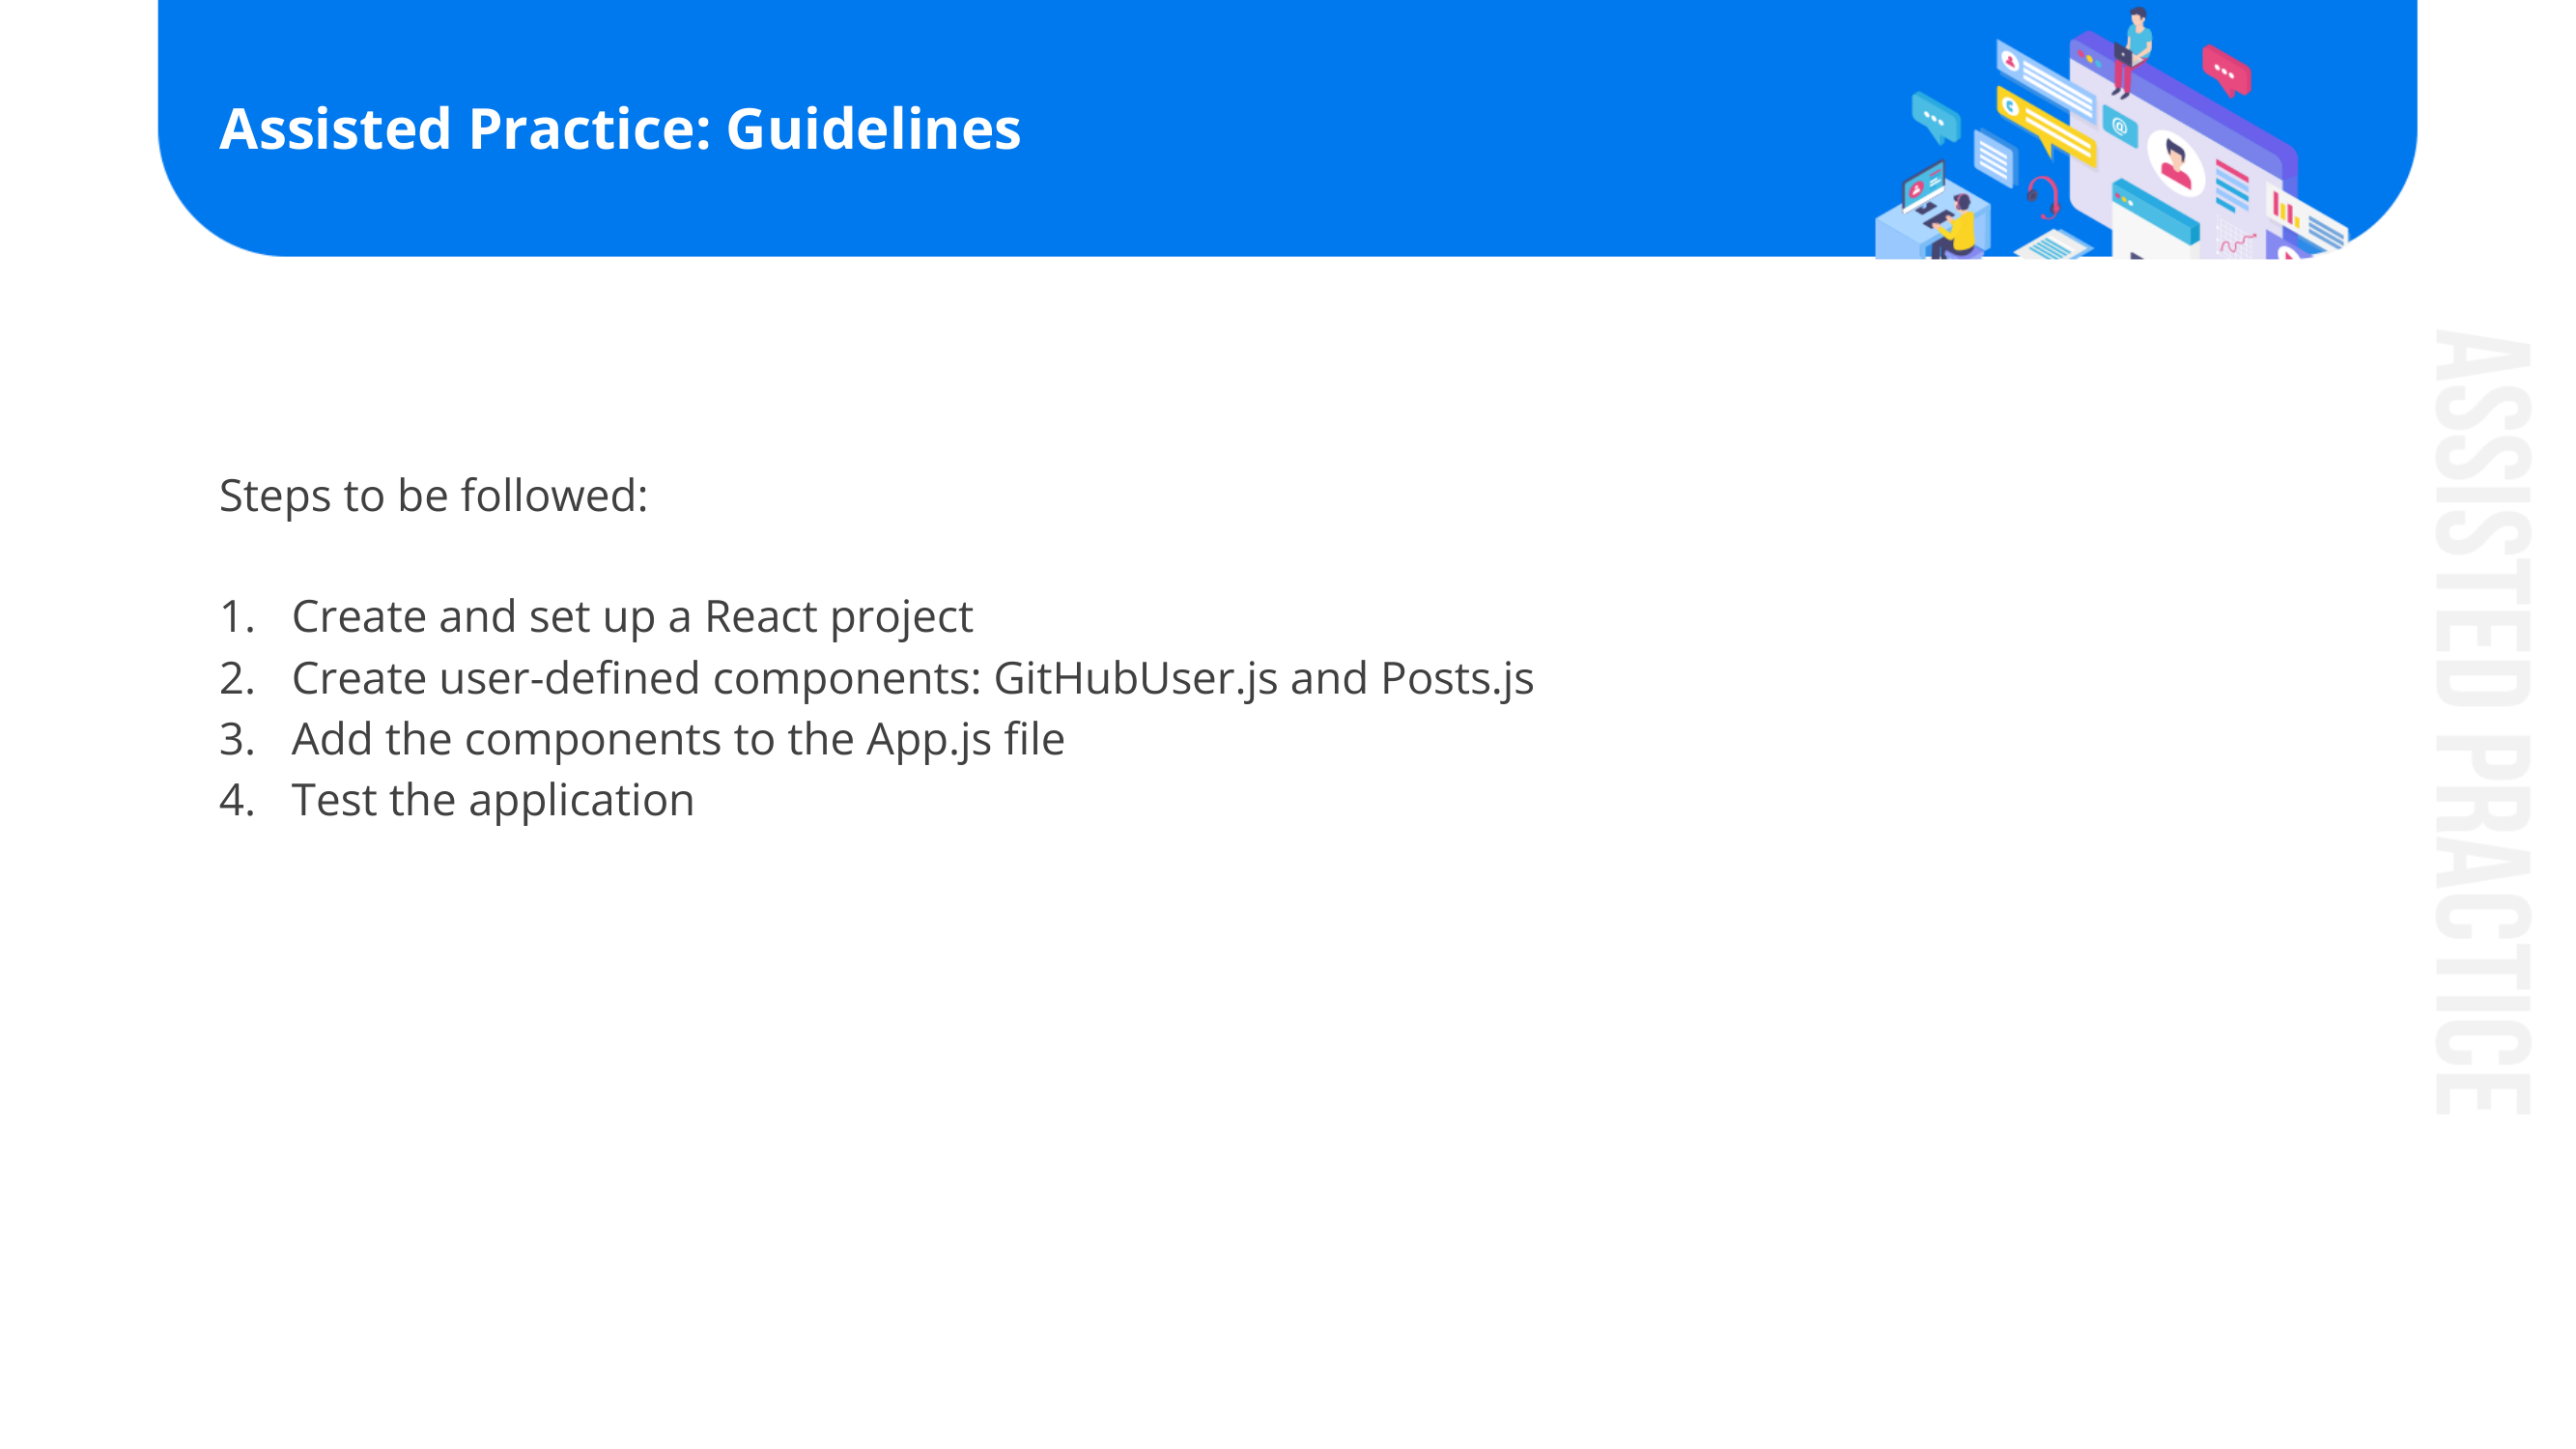

# Assisted Practice: Guidelines
Steps to be followed:

Create and set up a React project
Create user-defined components: GitHubUser.js and Posts.js
Add the components to the App.js file
Test the application